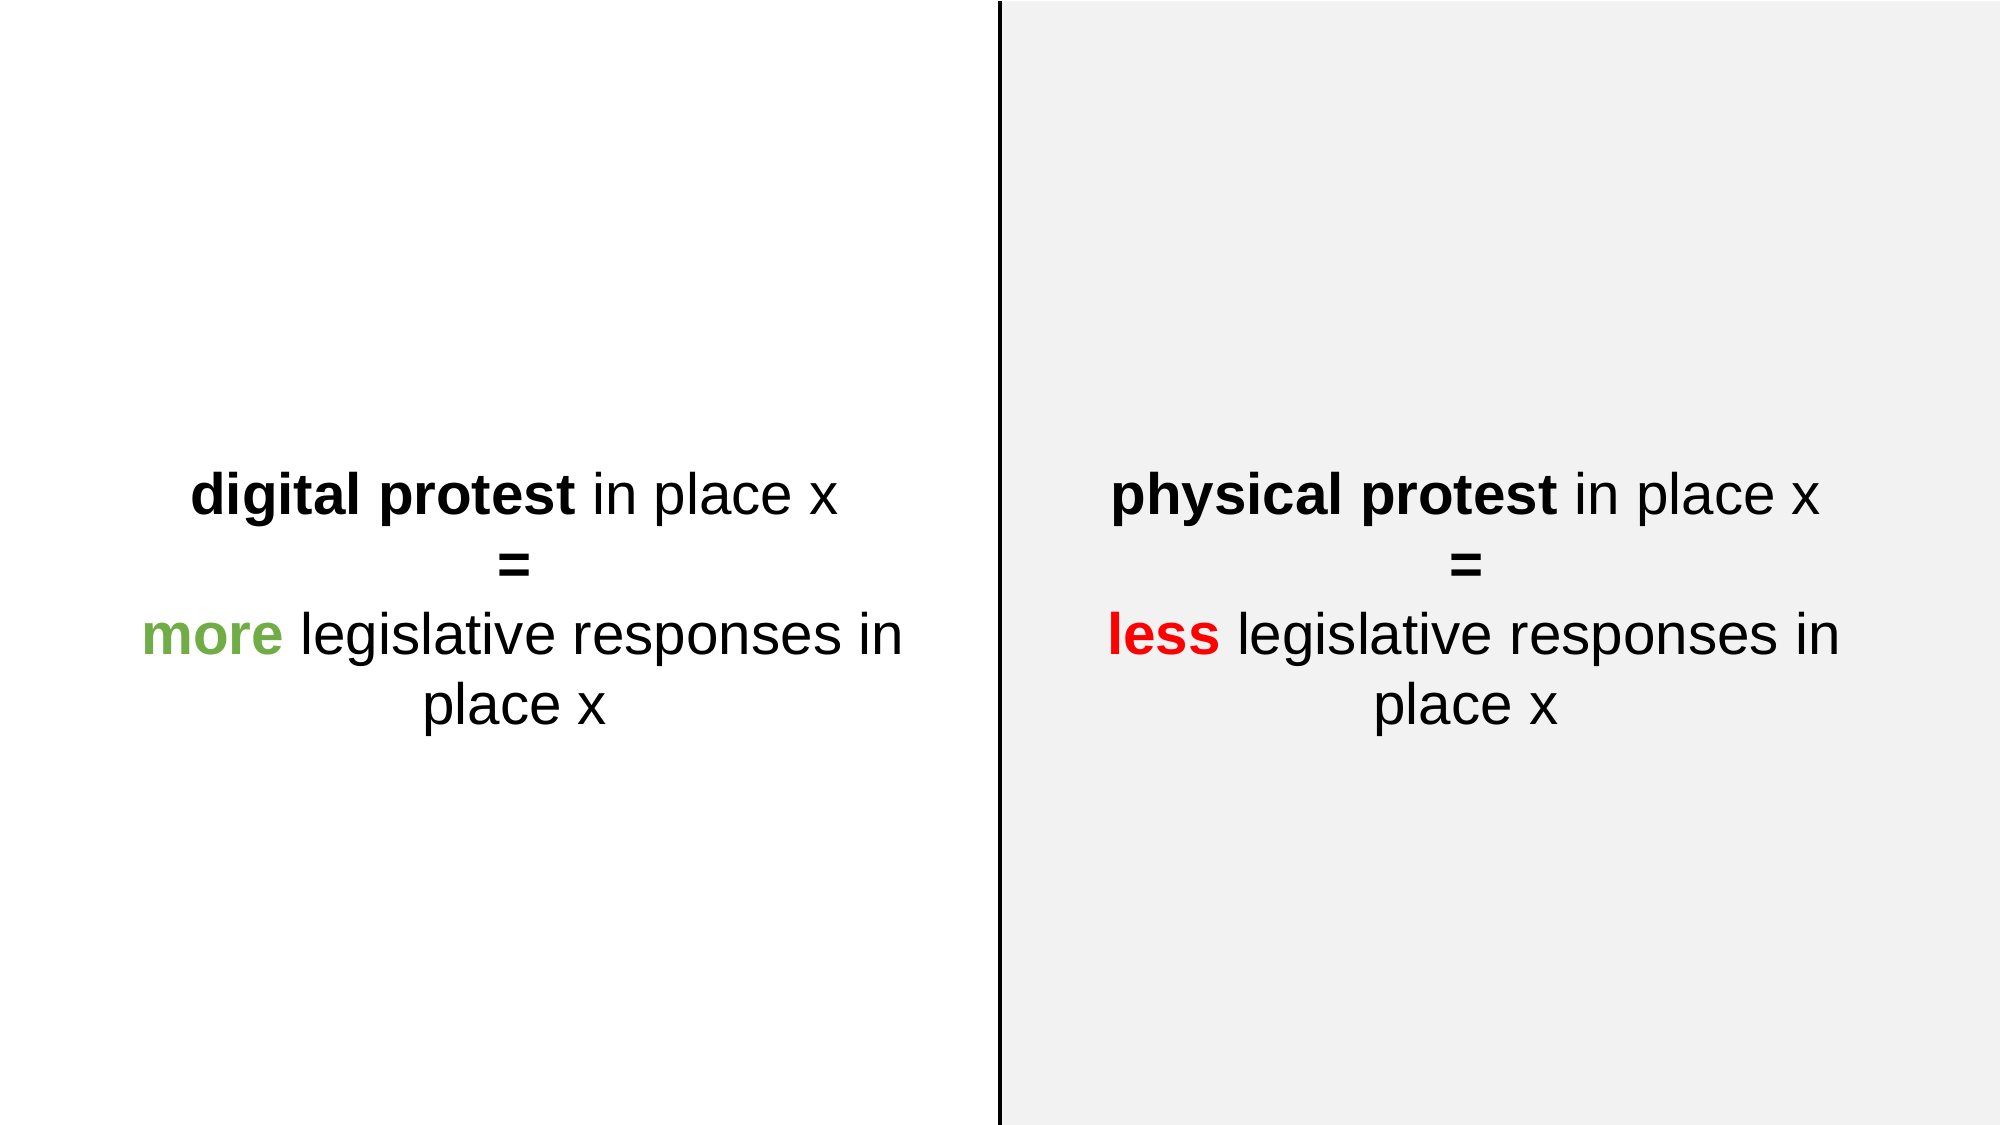

physical protest in place x
=
less legislative responses in place x
digital protest in place x
=
more legislative responses in place x